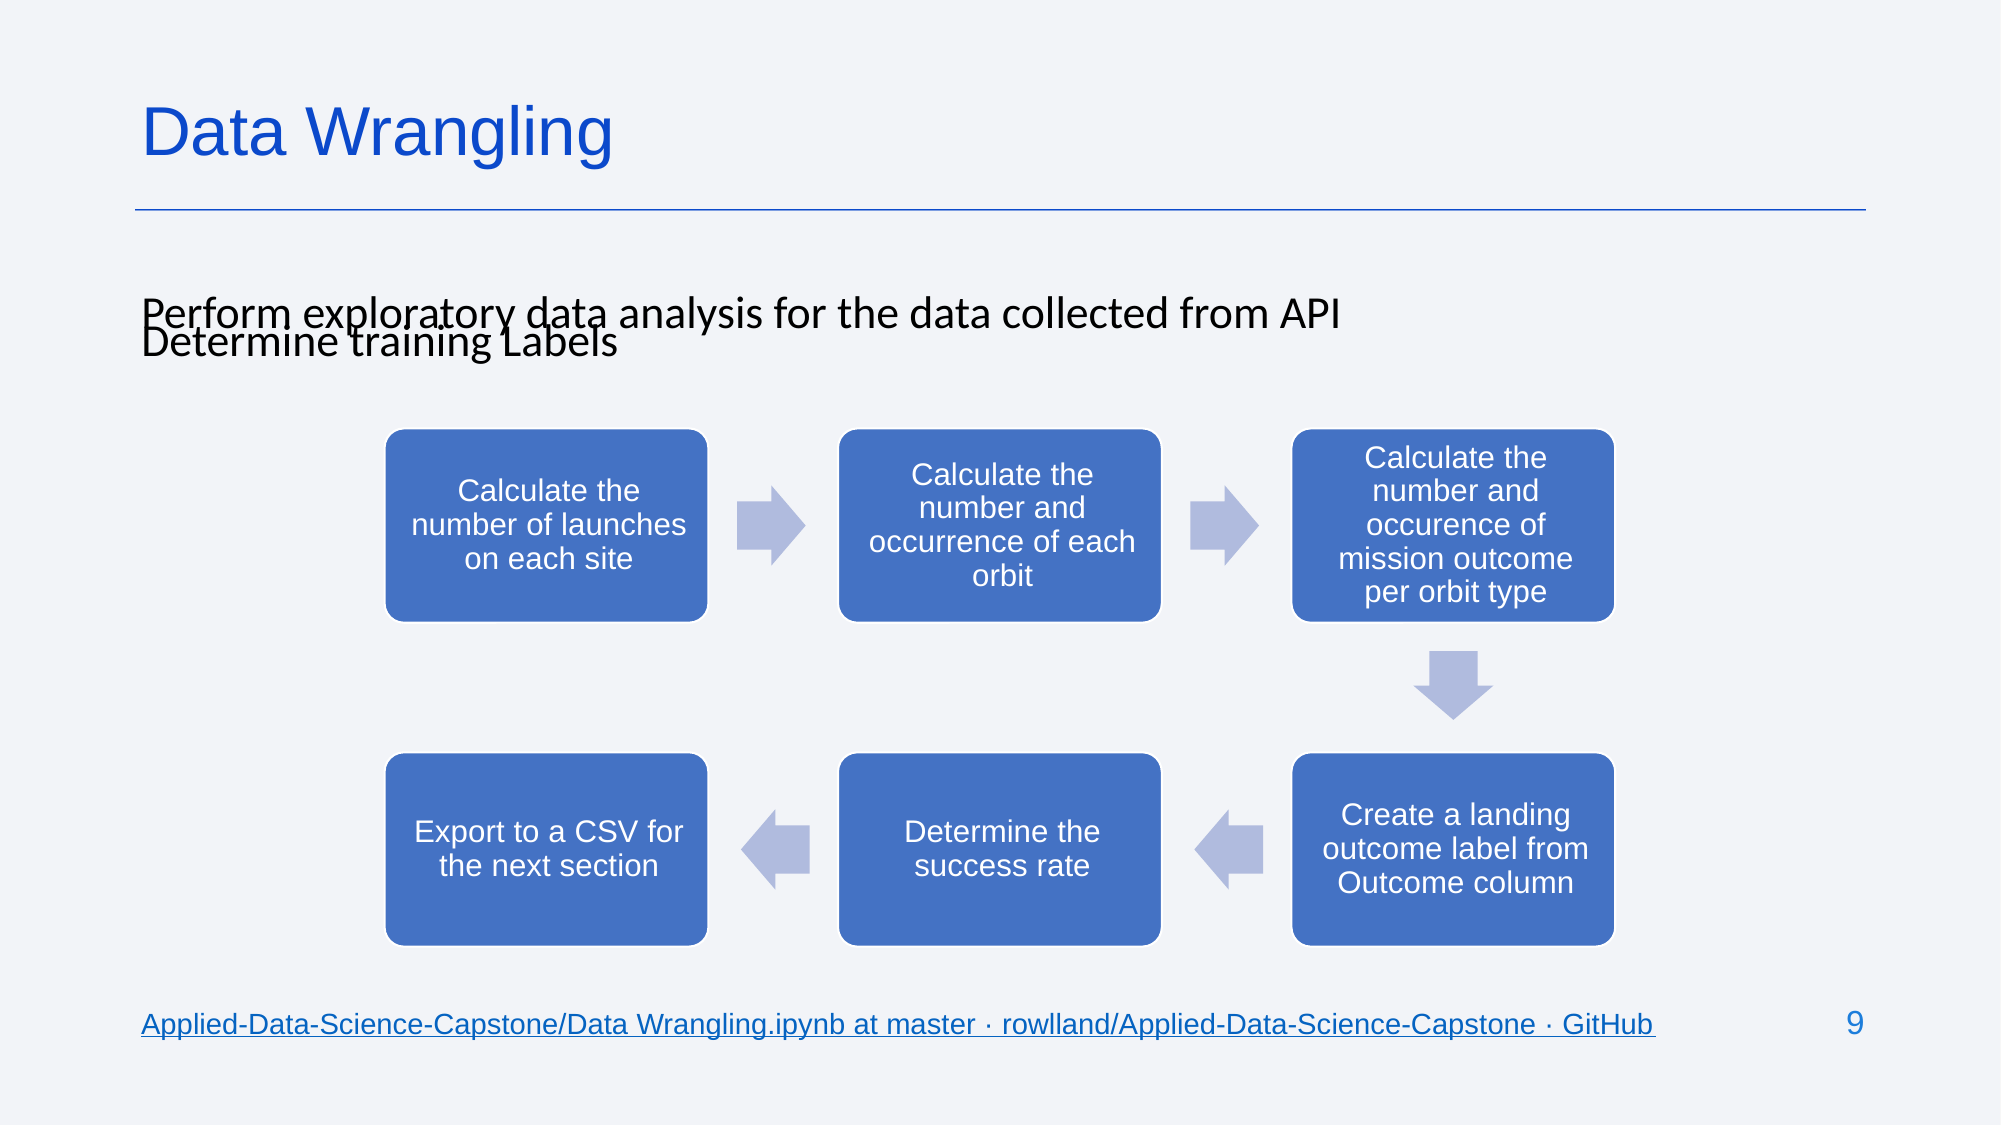

Data Wrangling
Perform exploratory data analysis for the data collected from API
Determine training Labels

Calculate the number of launches on each site

Calculate the number and occurrence of each orbit

Calculate the number and occurence of mission outcome per orbit type

Create a landing outcome label from Outcome column

Determine the success rate

Export to a CSV for the next section
9
Applied-Data-Science-Capstone/Data Wrangling.ipynb at master · rowlland/Applied-Data-Science-Capstone · GitHub